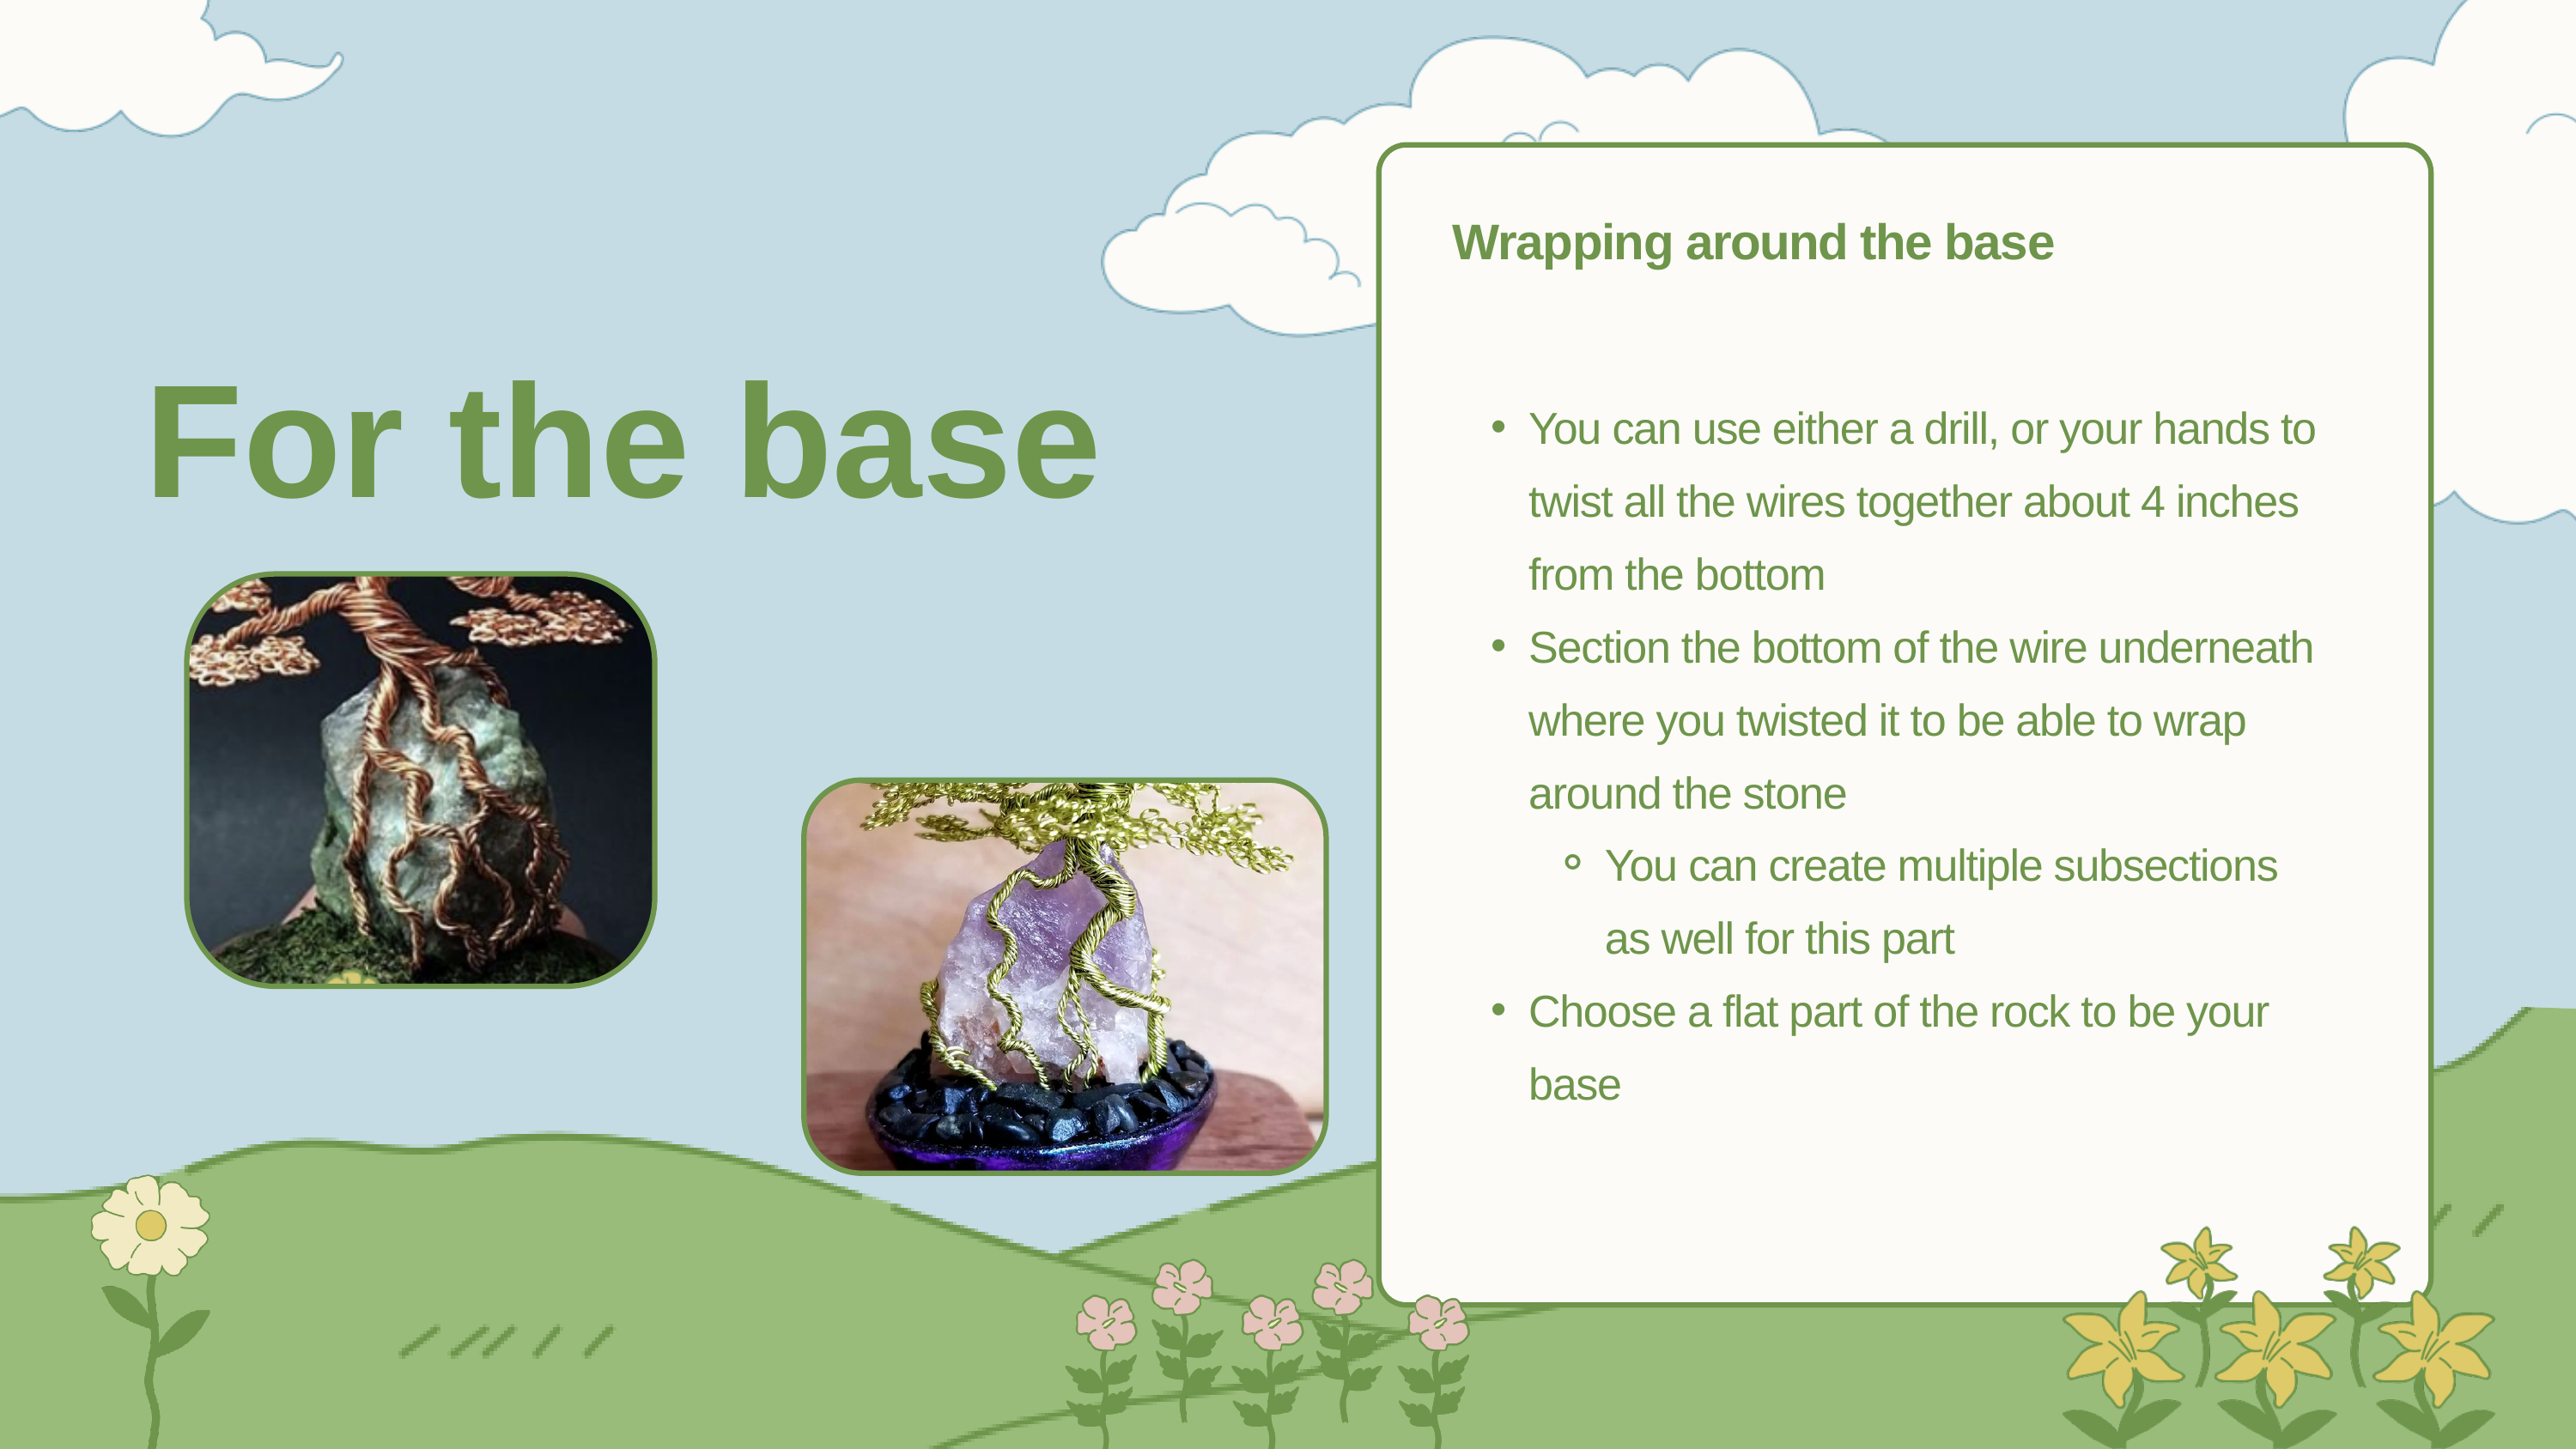

Wrapping around the base
For the base
You can use either a drill, or your hands to twist all the wires together about 4 inches from the bottom
Section the bottom of the wire underneath where you twisted it to be able to wrap around the stone
You can create multiple subsections as well for this part
Choose a flat part of the rock to be your base